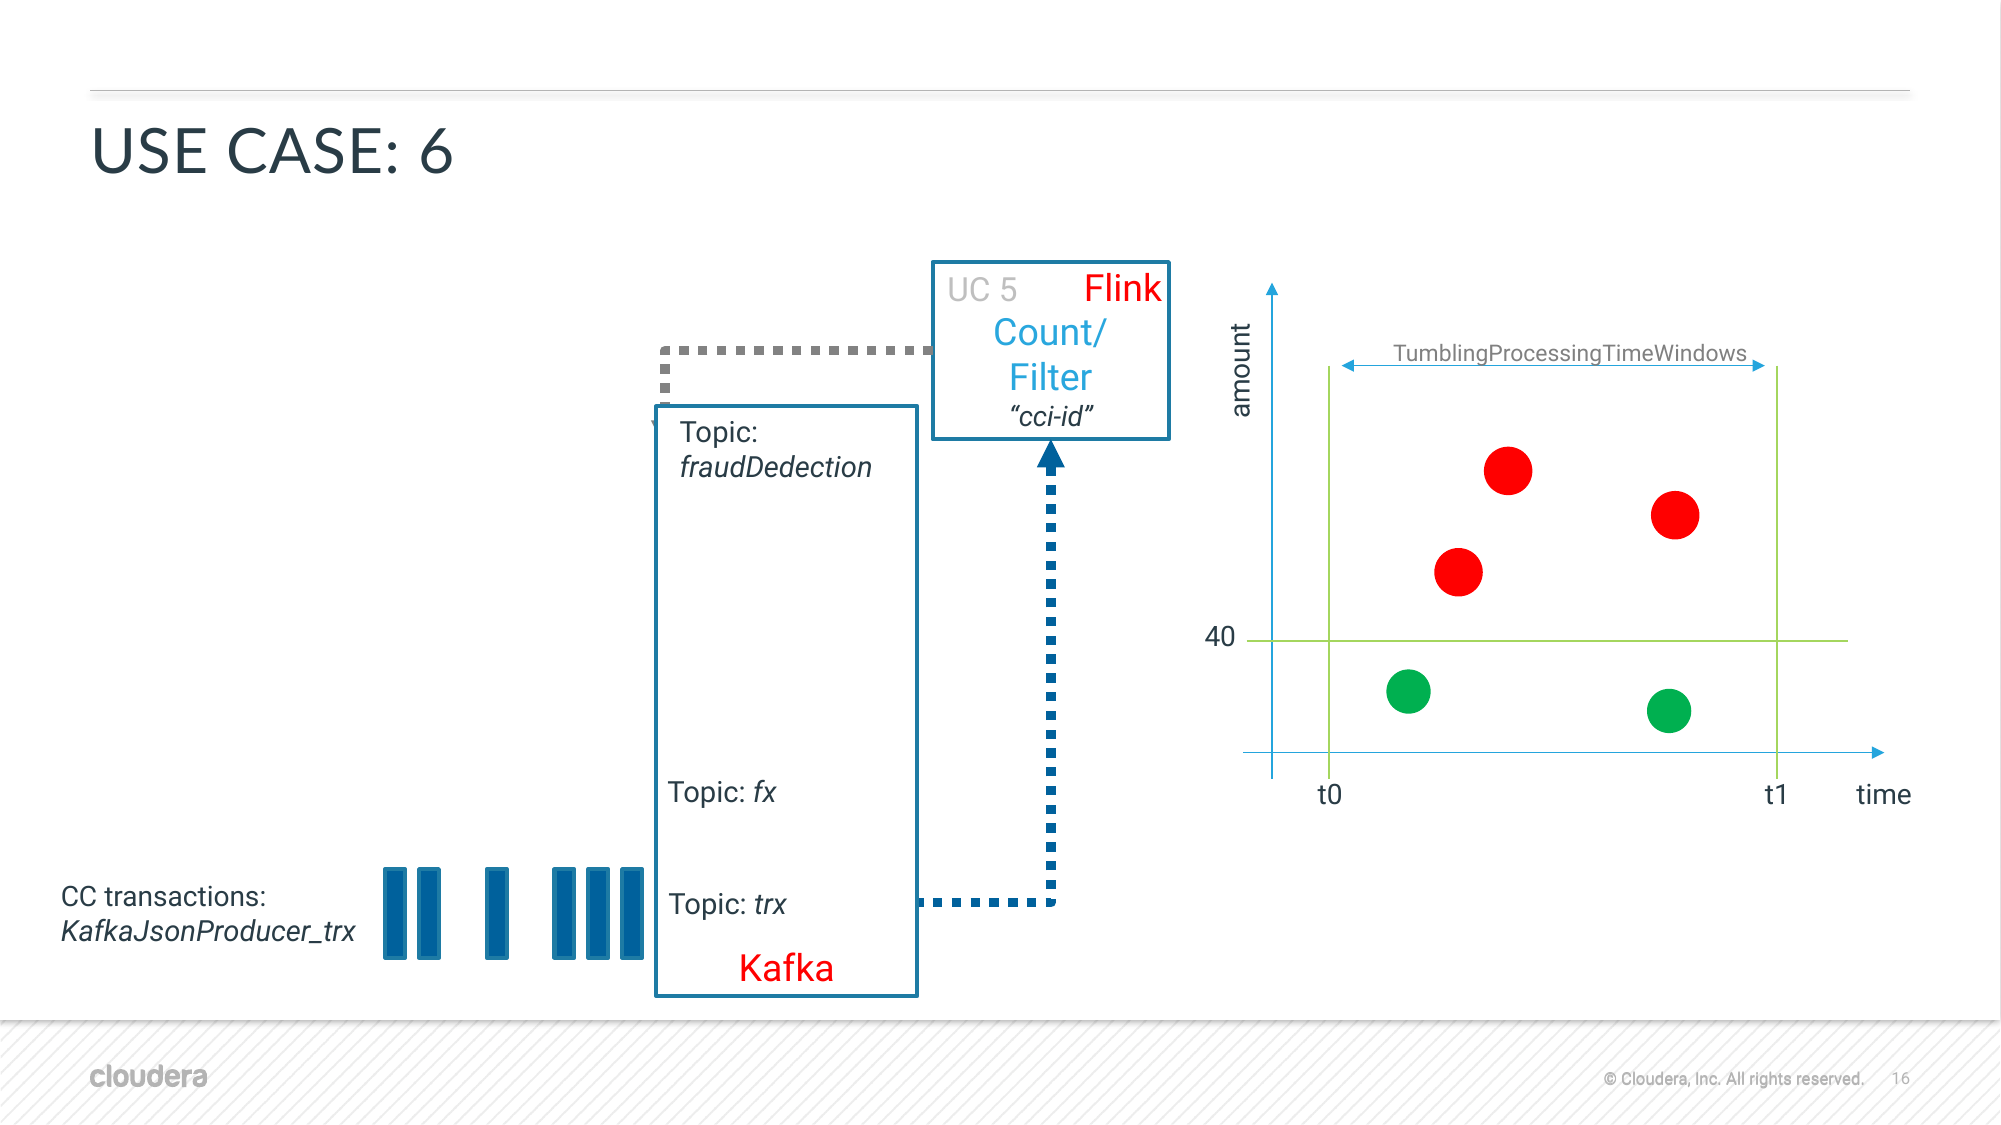

# Use Case: 6
Flink
UC 5
Count/
Filter
“cci-id”
amount
TumblingProcessingTimeWindows
Topic:
fraudDedection
Kafka

40

Topic: fx
t0
t1
time

CC transactions:
KafkaJsonProducer_trx
Topic: trx